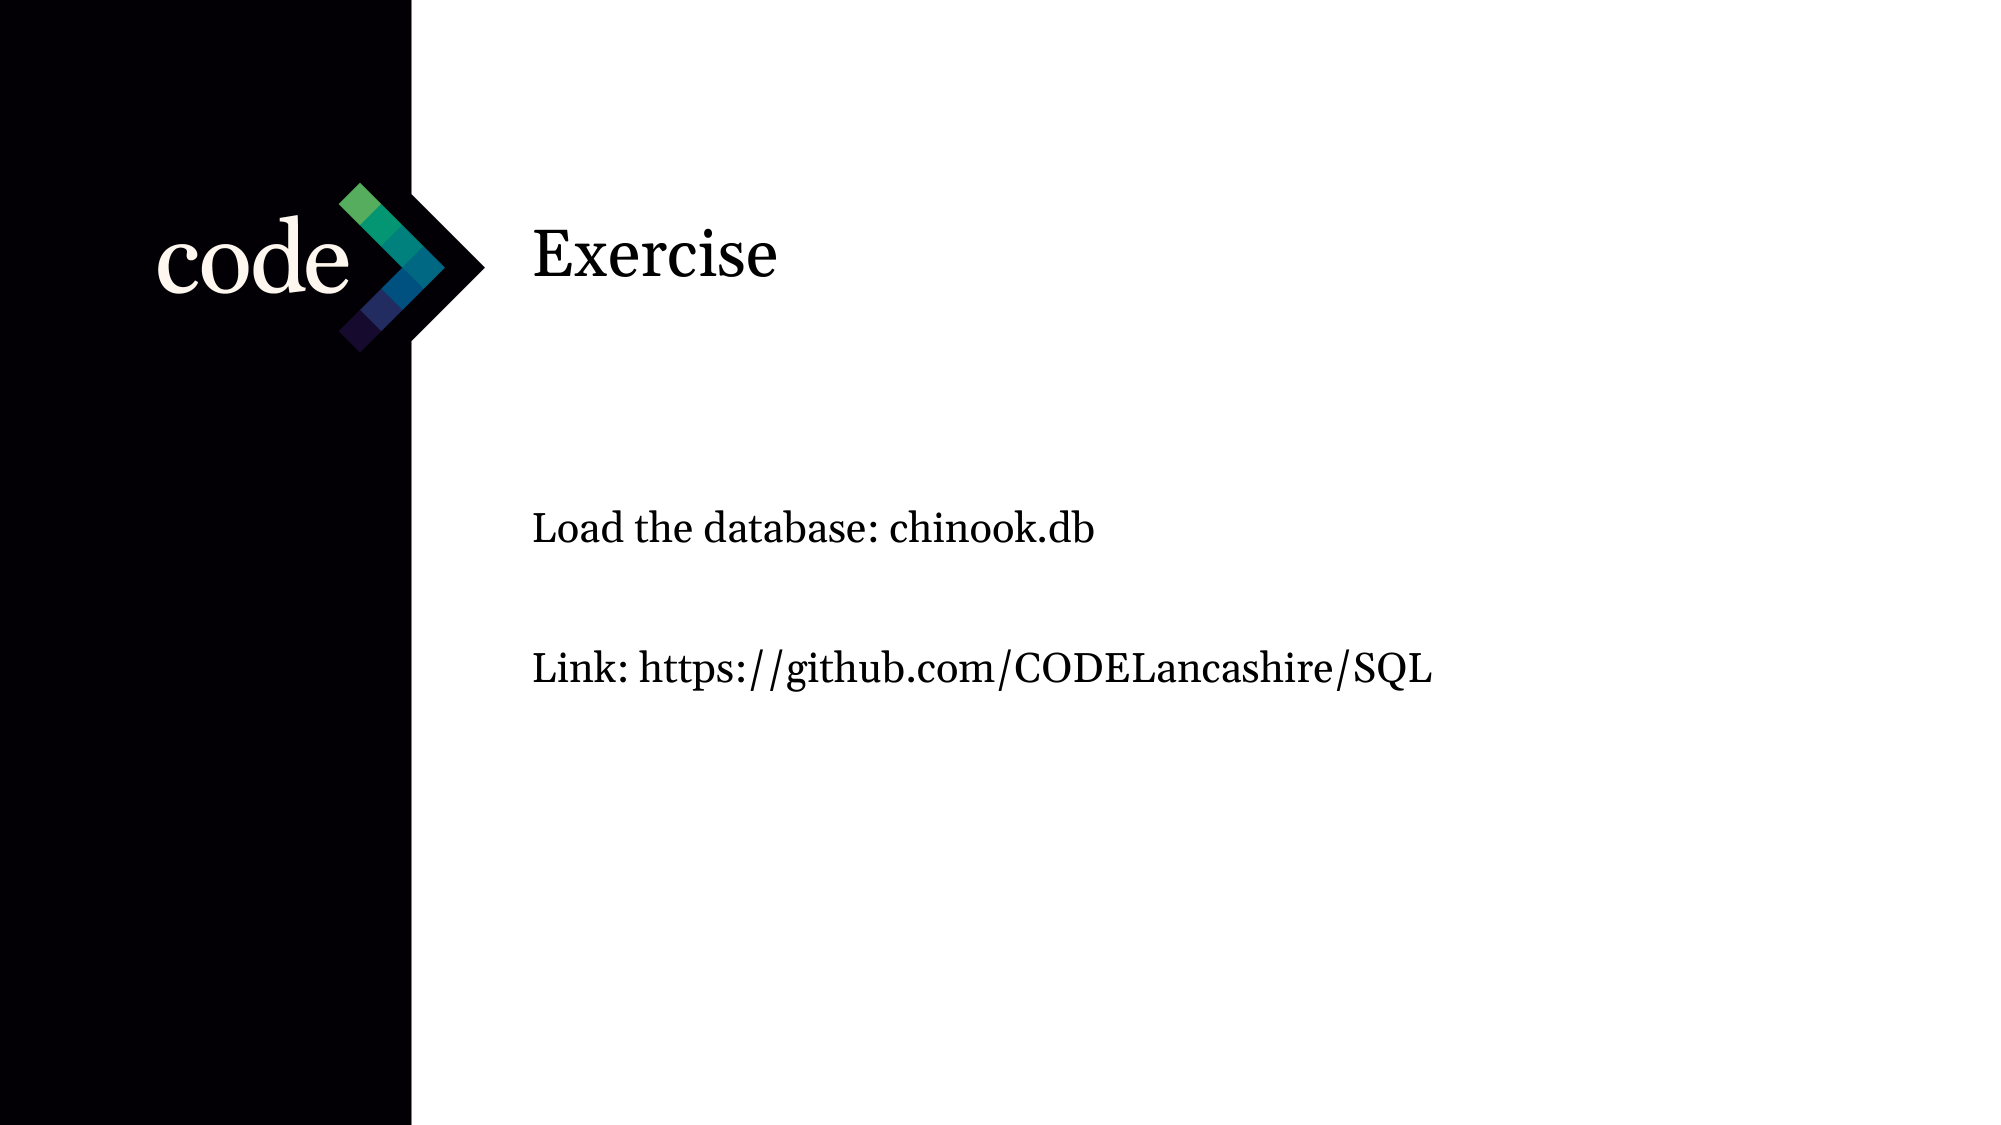

Exercise

Load the database: chinook.db

Link: https://github.com/CODELancashire/SQL